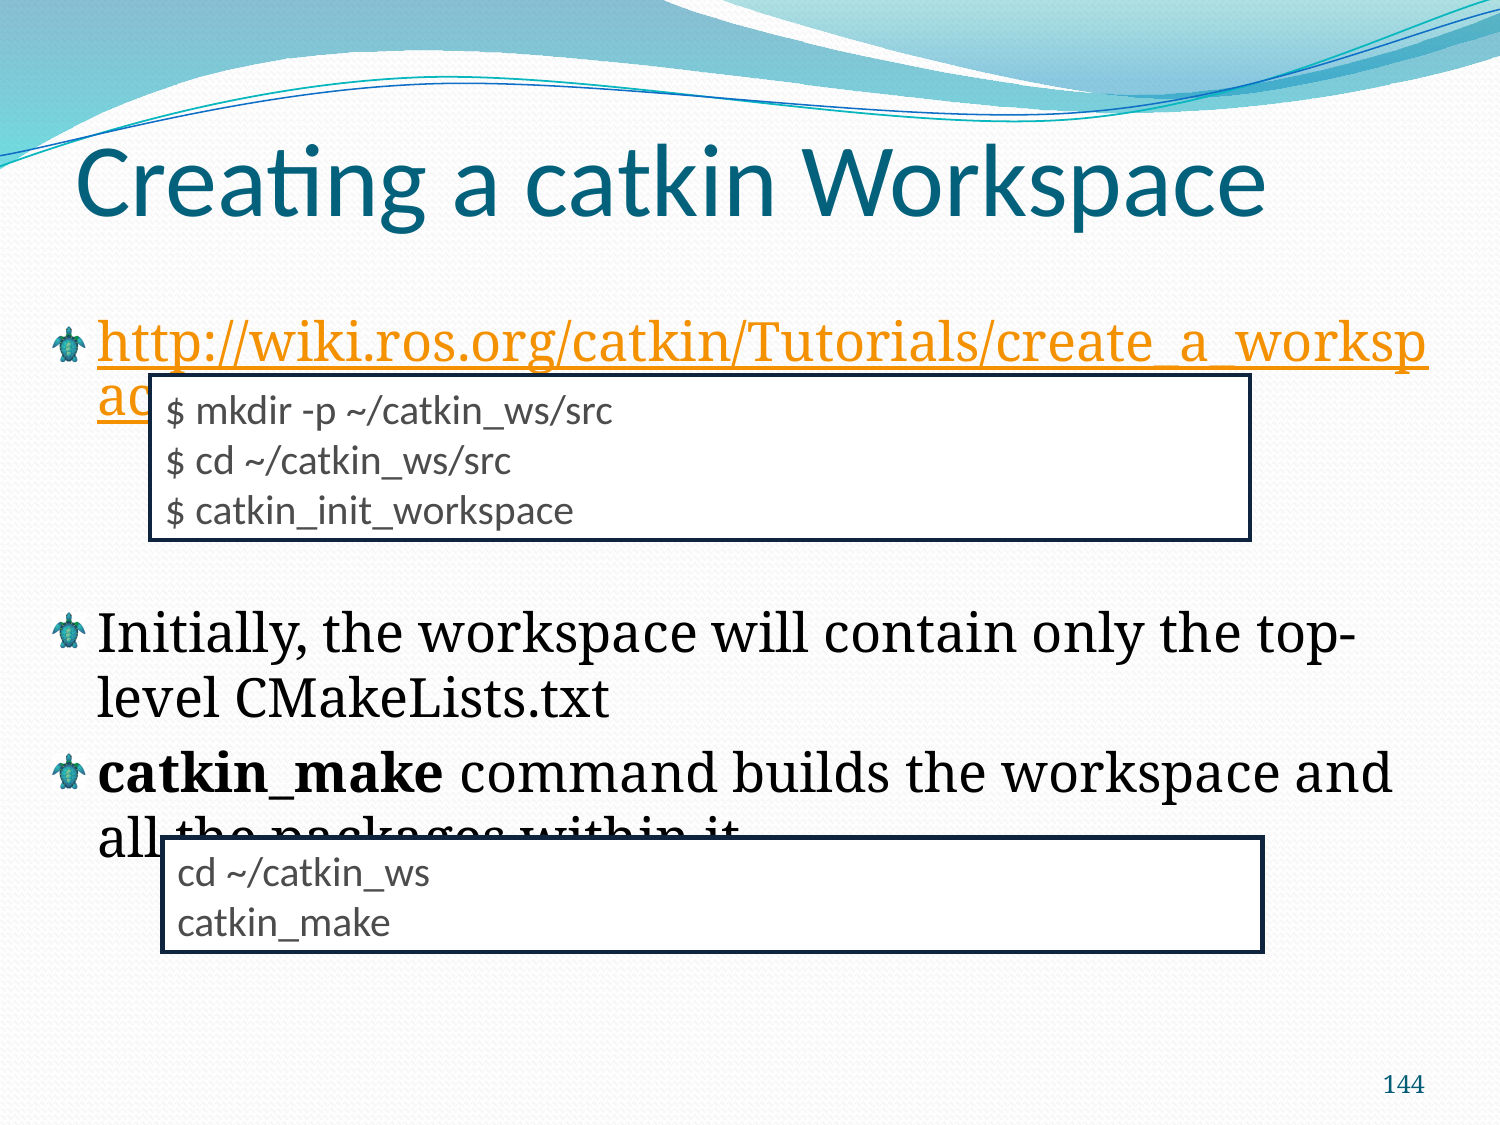

Creating a catkin Workspace
http://wiki.ros.org/catkin/Tutorials/create_a_workspace

Initially, the workspace will contain only the top-level CMakeLists.txt
catkin_make command builds the workspace and all the packages within it

$ mkdir -p ~/catkin_ws/src
$ cd ~/catkin_ws/src
$ catkin_init_workspace
cd ~/catkin_ws
catkin_make
144